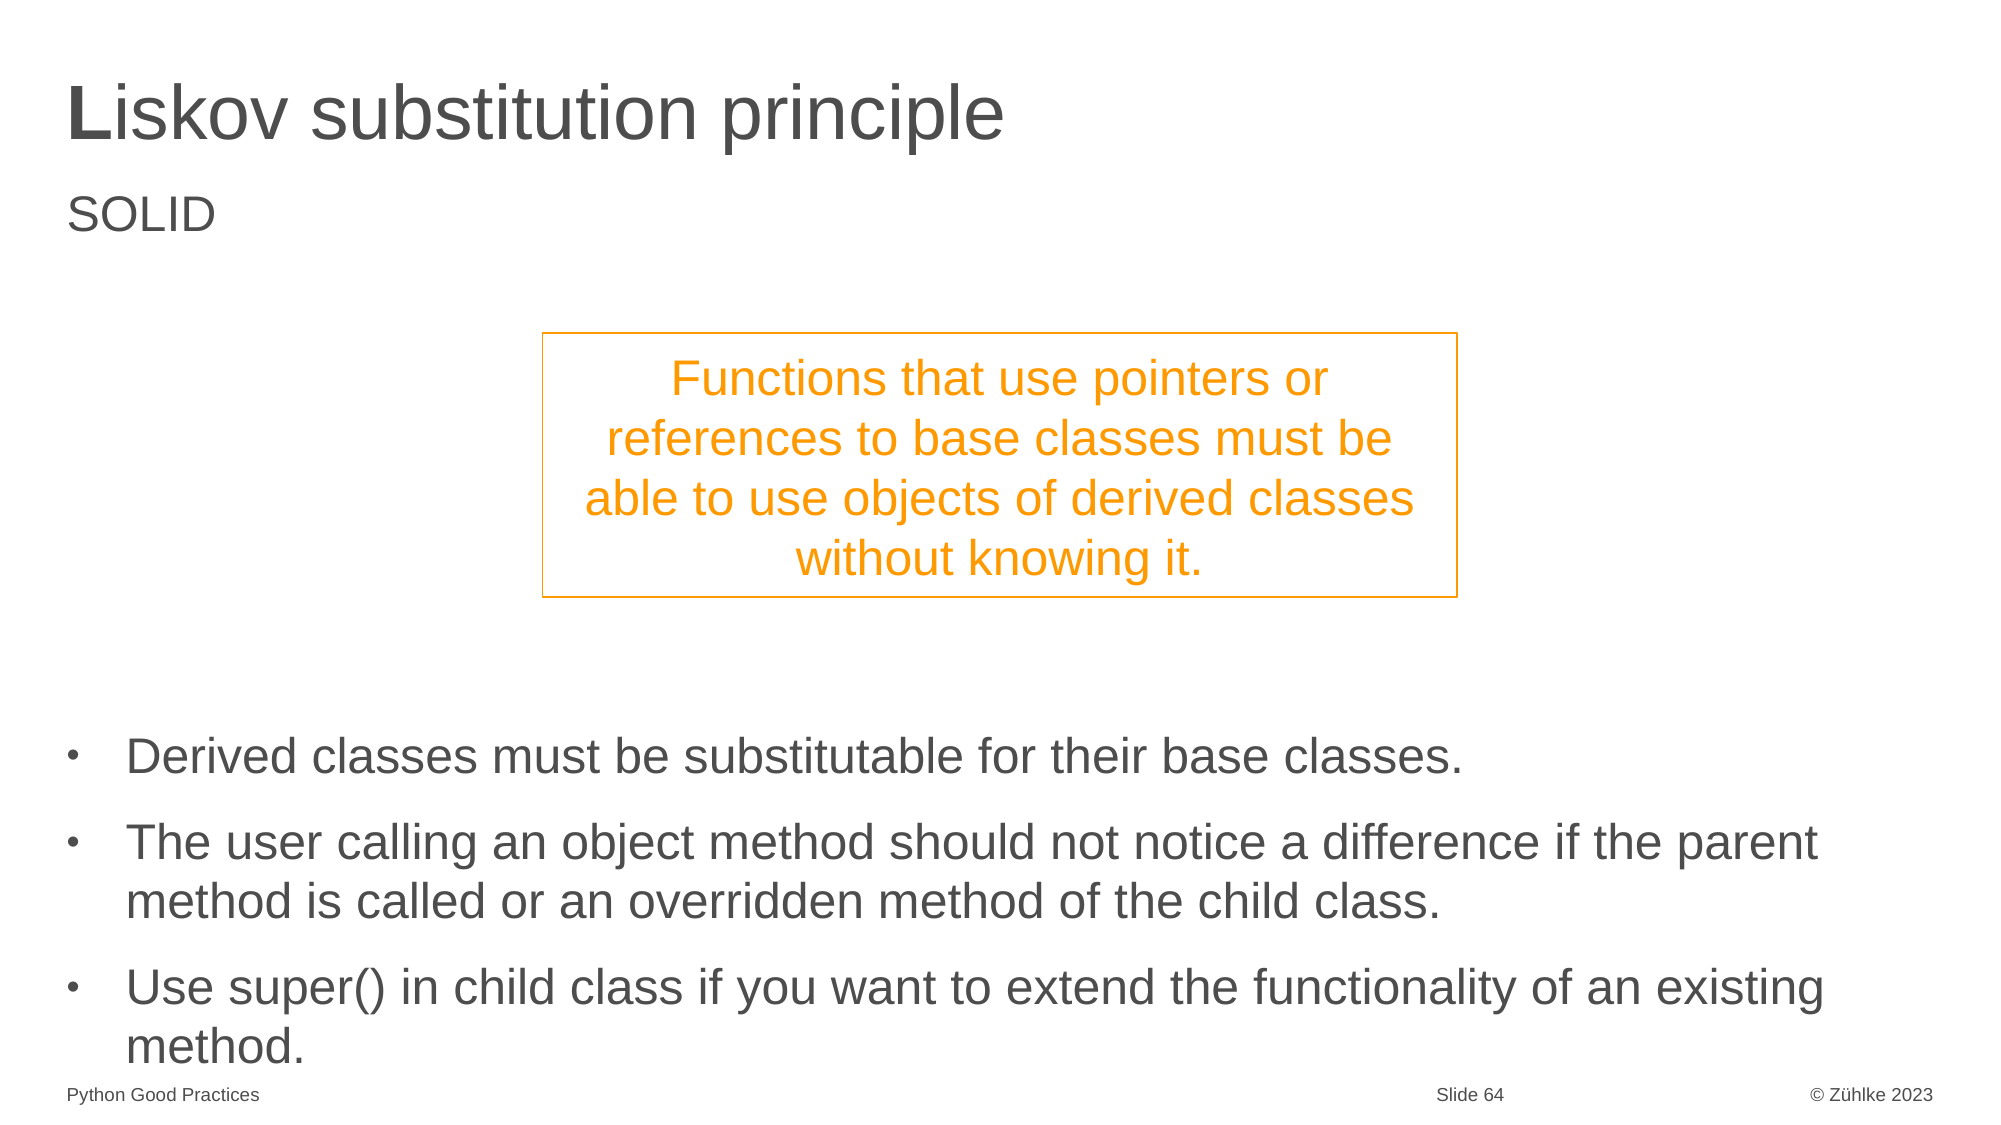

# Liskov substitution principle
SOLID

Derived classes must be substitutable for their base classes.
The user calling an object method should not notice a difference if the parent method is called or an overridden method of the child class.
Use super() in child class if you want to extend the functionality of an existing method.
Functions that use pointers or references to base classes must be able to use objects of derived classes without knowing it.